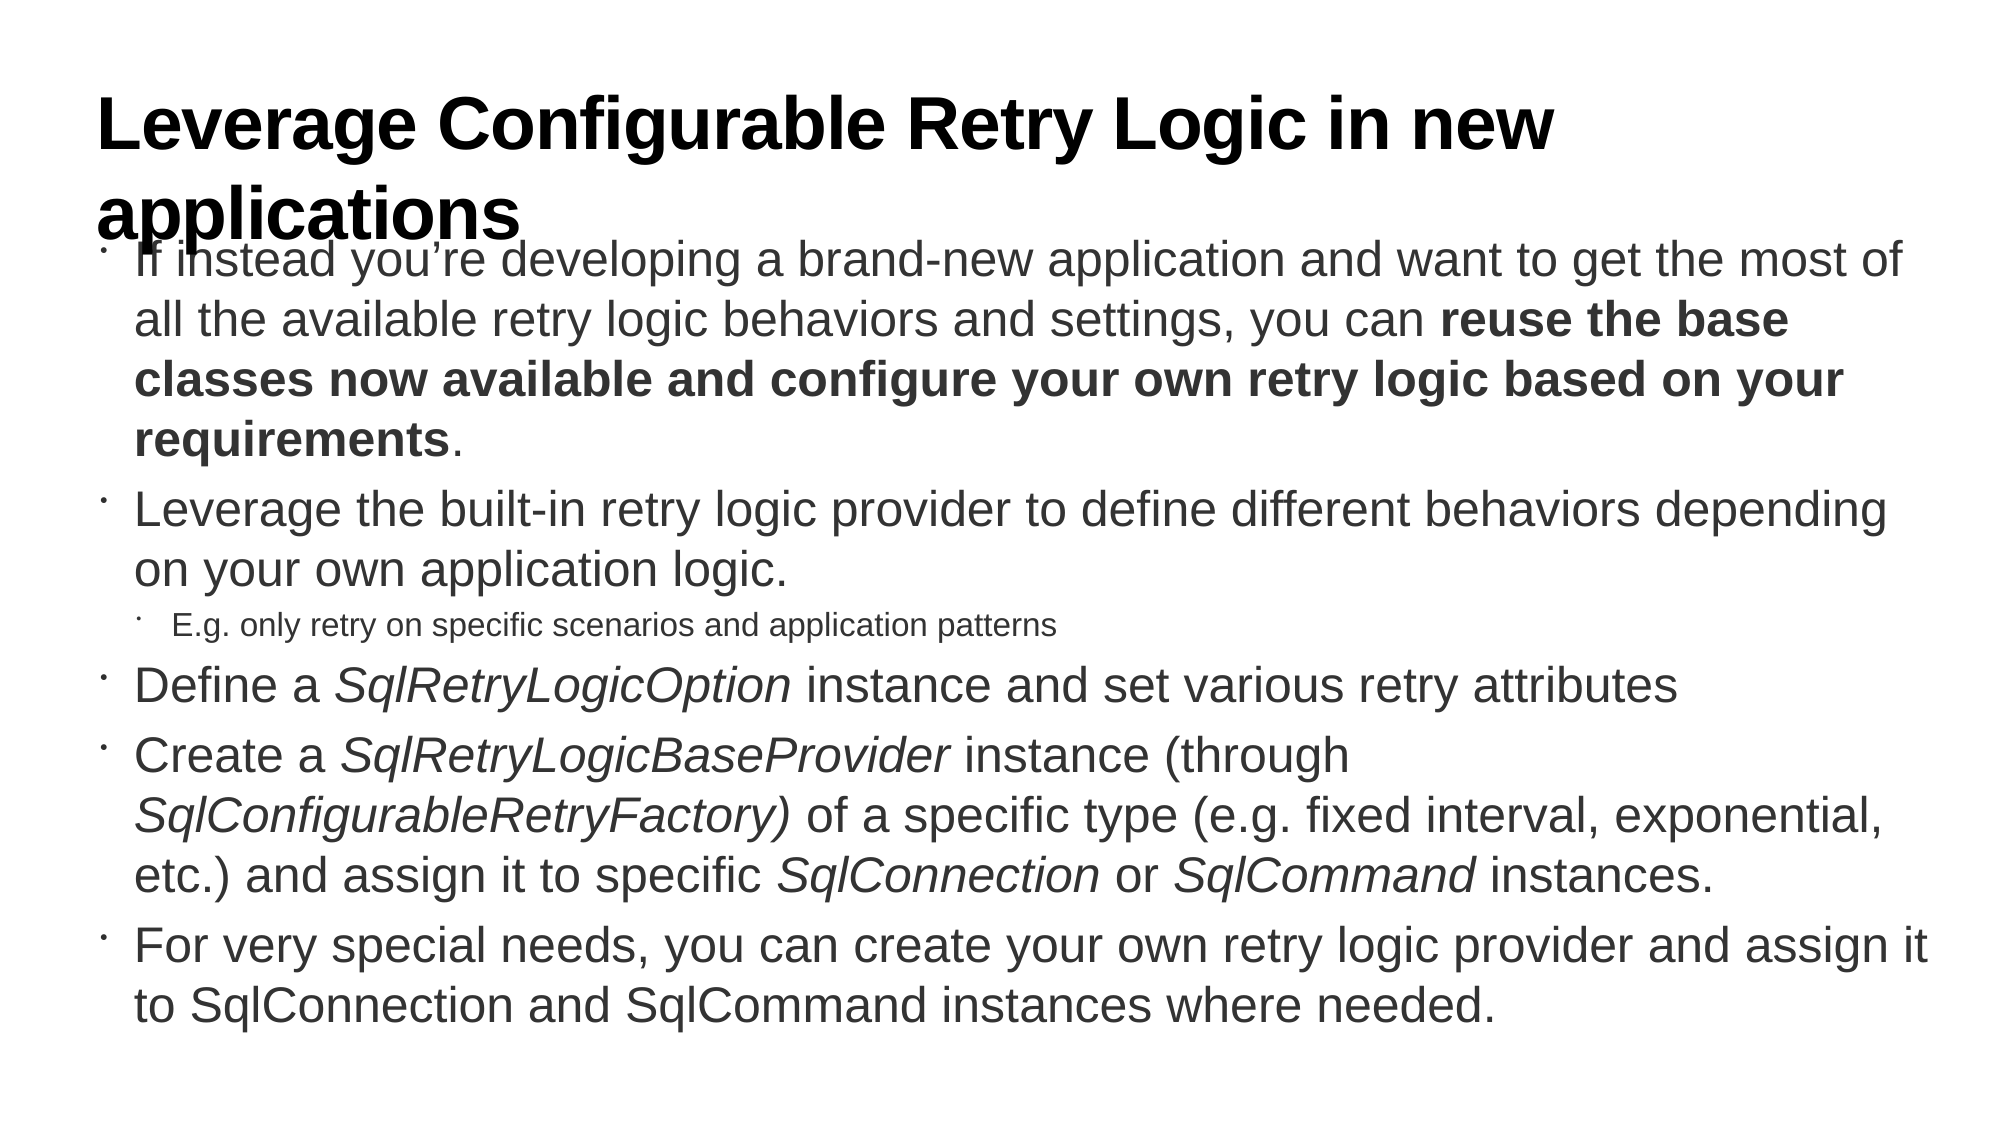

# Leverage Configurable Retry Logic in new applications
If instead you’re developing a brand-new application and want to get the most of all the available retry logic behaviors and settings, you can reuse the base classes now available and configure your own retry logic based on your requirements.
Leverage the built-in retry logic provider to define different behaviors depending on your own application logic.
E.g. only retry on specific scenarios and application patterns
Define a SqlRetryLogicOption instance and set various retry attributes
Create a SqlRetryLogicBaseProvider instance (through SqlConfigurableRetryFactory) of a specific type (e.g. fixed interval, exponential, etc.) and assign it to specific SqlConnection or SqlCommand instances.
For very special needs, you can create your own retry logic provider and assign it to SqlConnection and SqlCommand instances where needed.